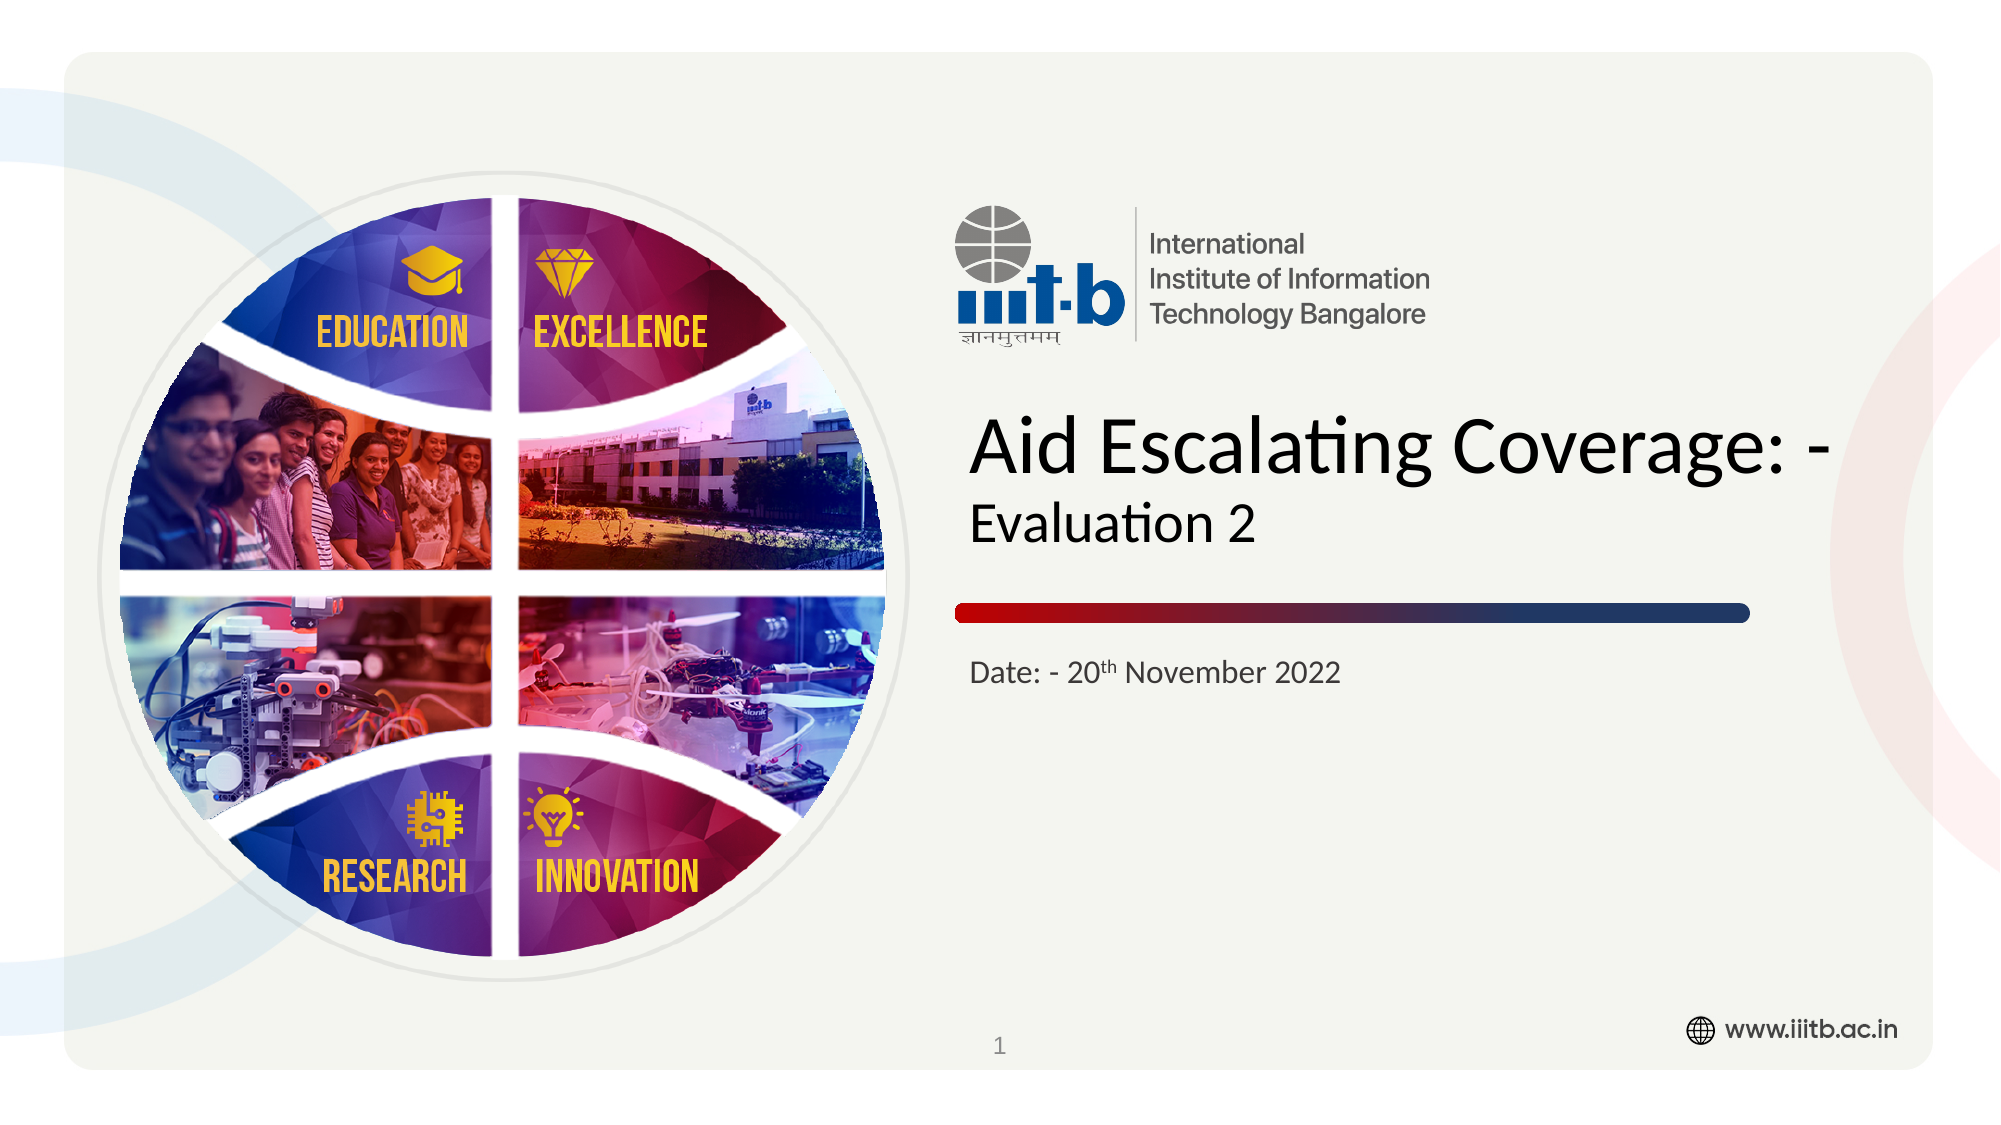

# Aid Escalating Coverage: - Evaluation 2
Date: - 20th November 2022

1